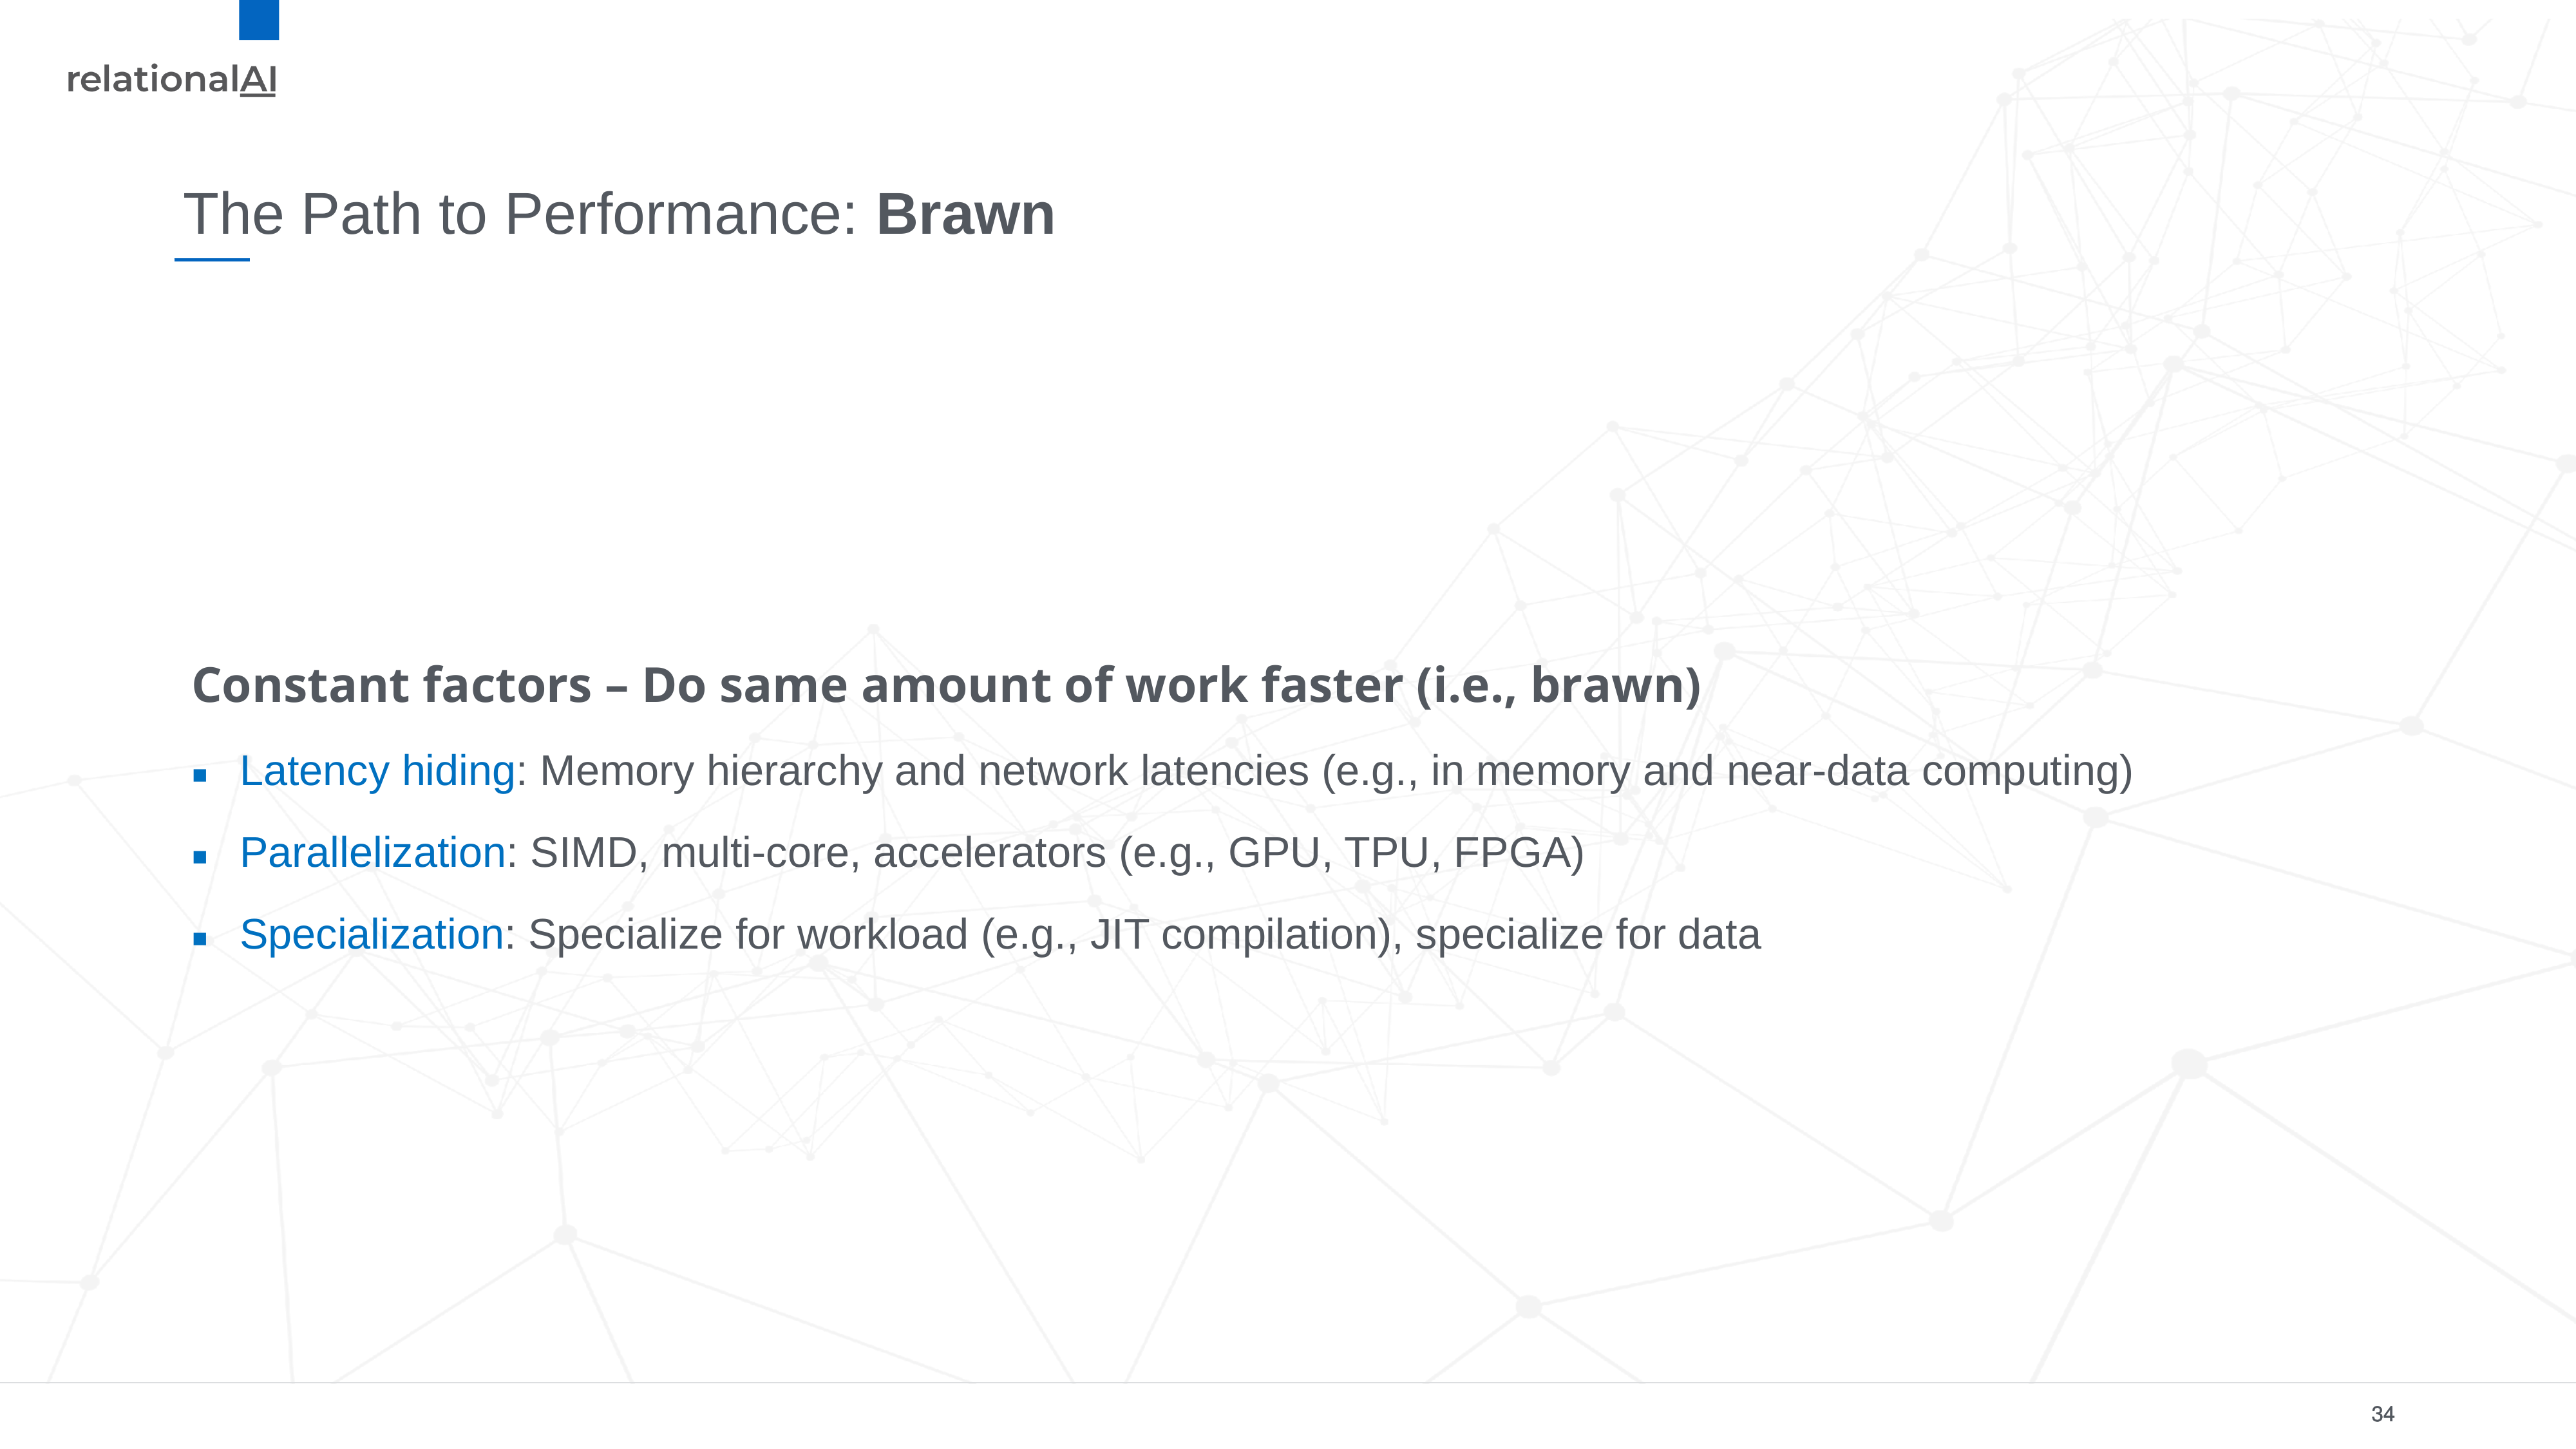

# The Path to Performance: Brawn
Constant factors – Do same amount of work faster (i.e., brawn)
Latency hiding: Memory hierarchy and network latencies (e.g., in memory and near-data computing)
Parallelization: SIMD, multi-core, accelerators (e.g., GPU, TPU, FPGA)
Specialization: Specialize for workload (e.g., JIT compilation), specialize for data

34